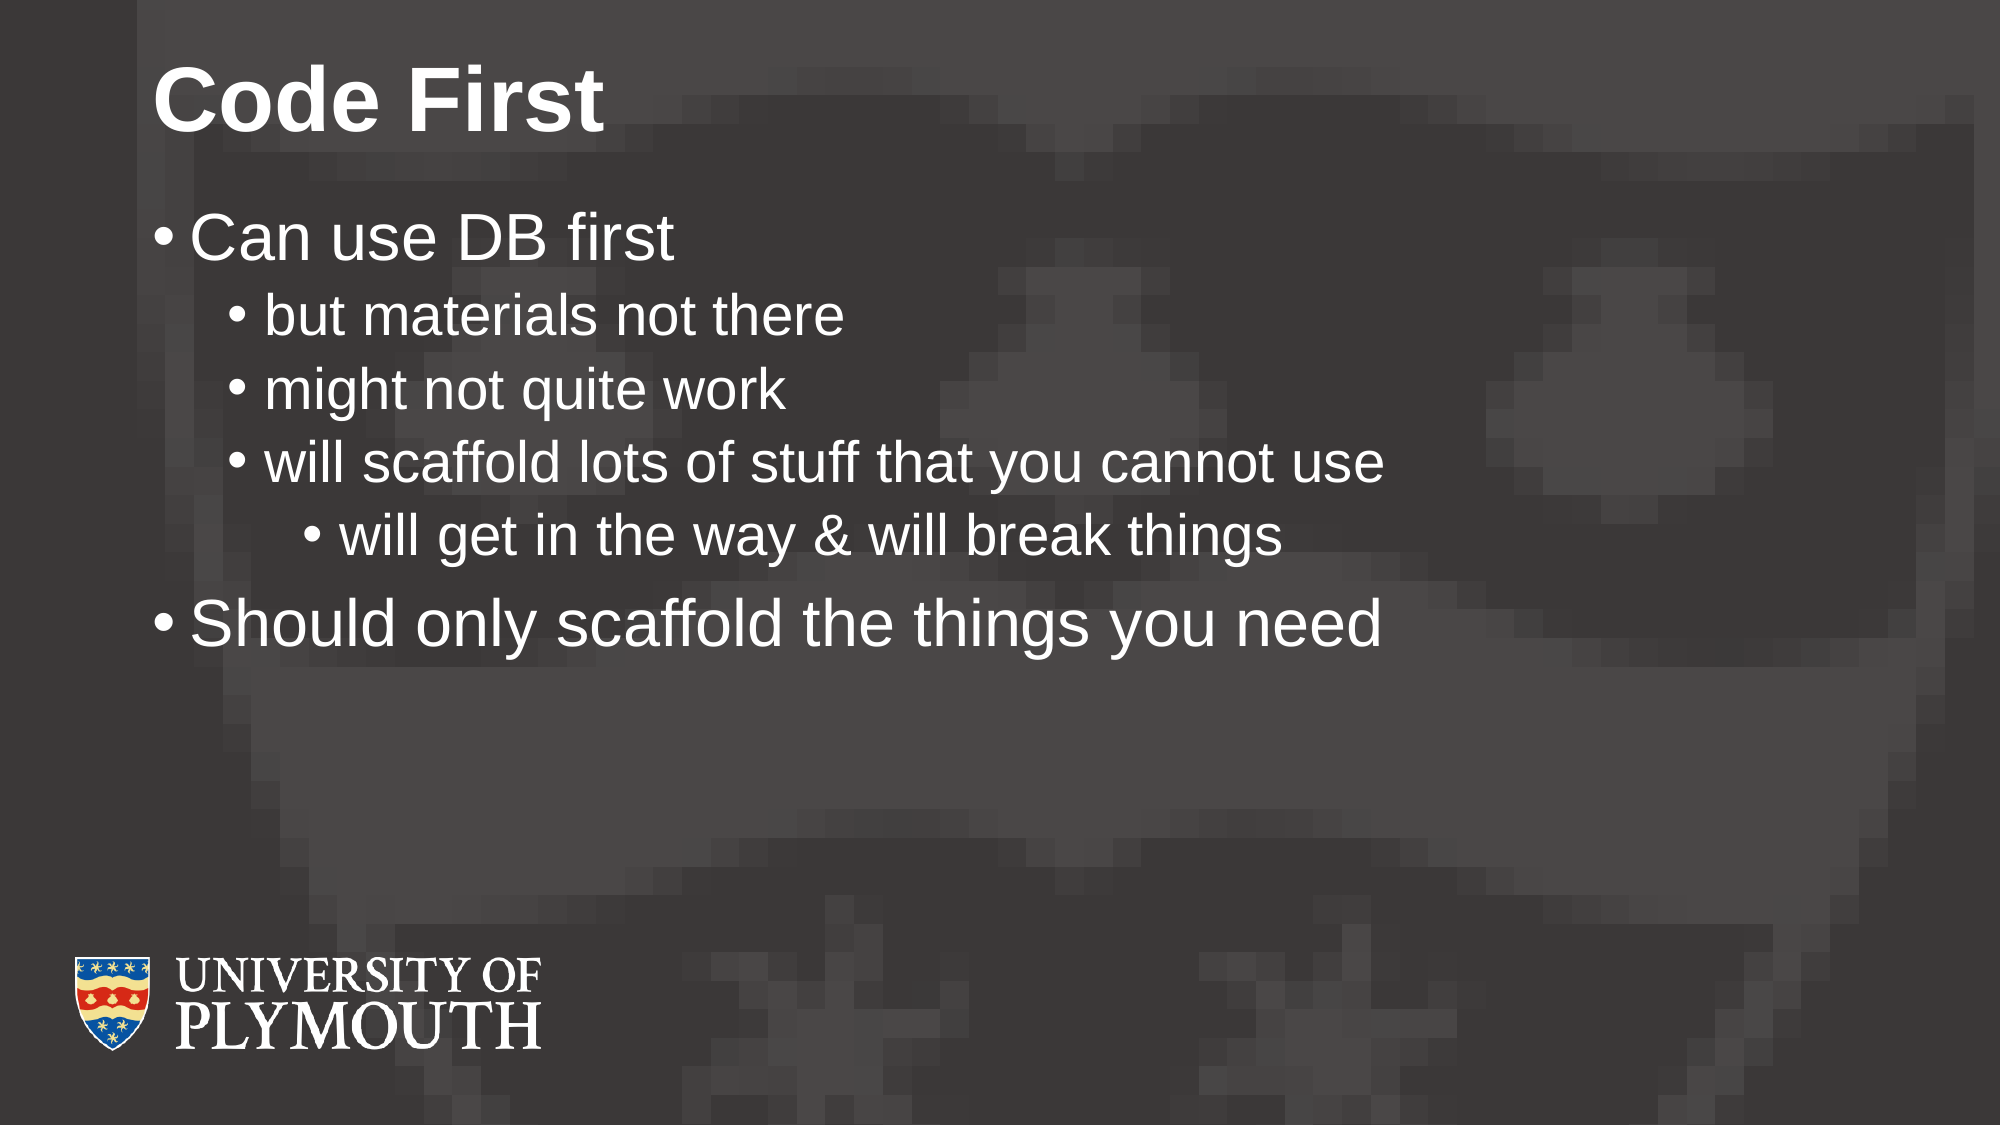

# Code First
Can use DB first
but materials not there
might not quite work
will scaffold lots of stuff that you cannot use
will get in the way & will break things
Should only scaffold the things you need